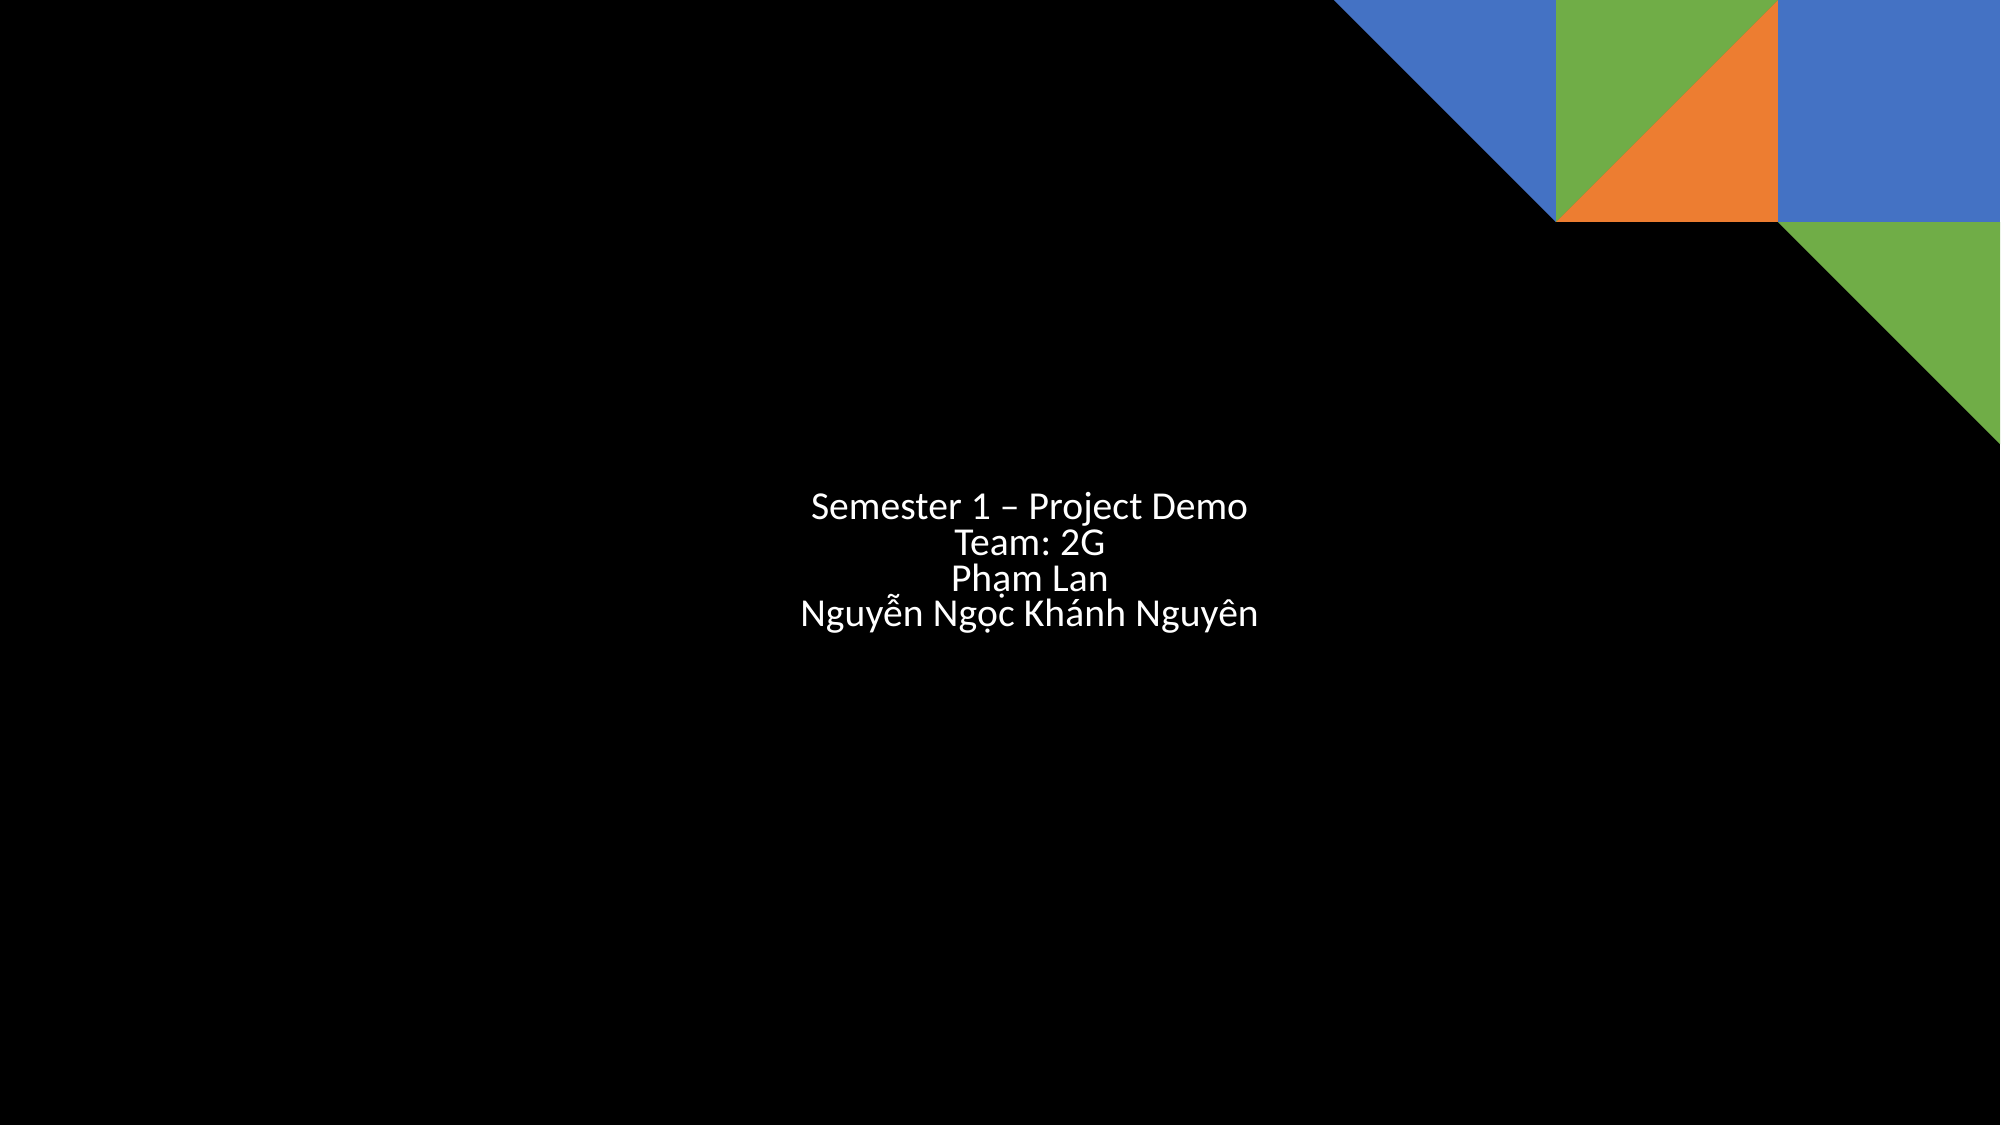

# Semester 1 – Project Demo Team: 2G Phạm Lan Nguyễn Ngọc Khánh Nguyên